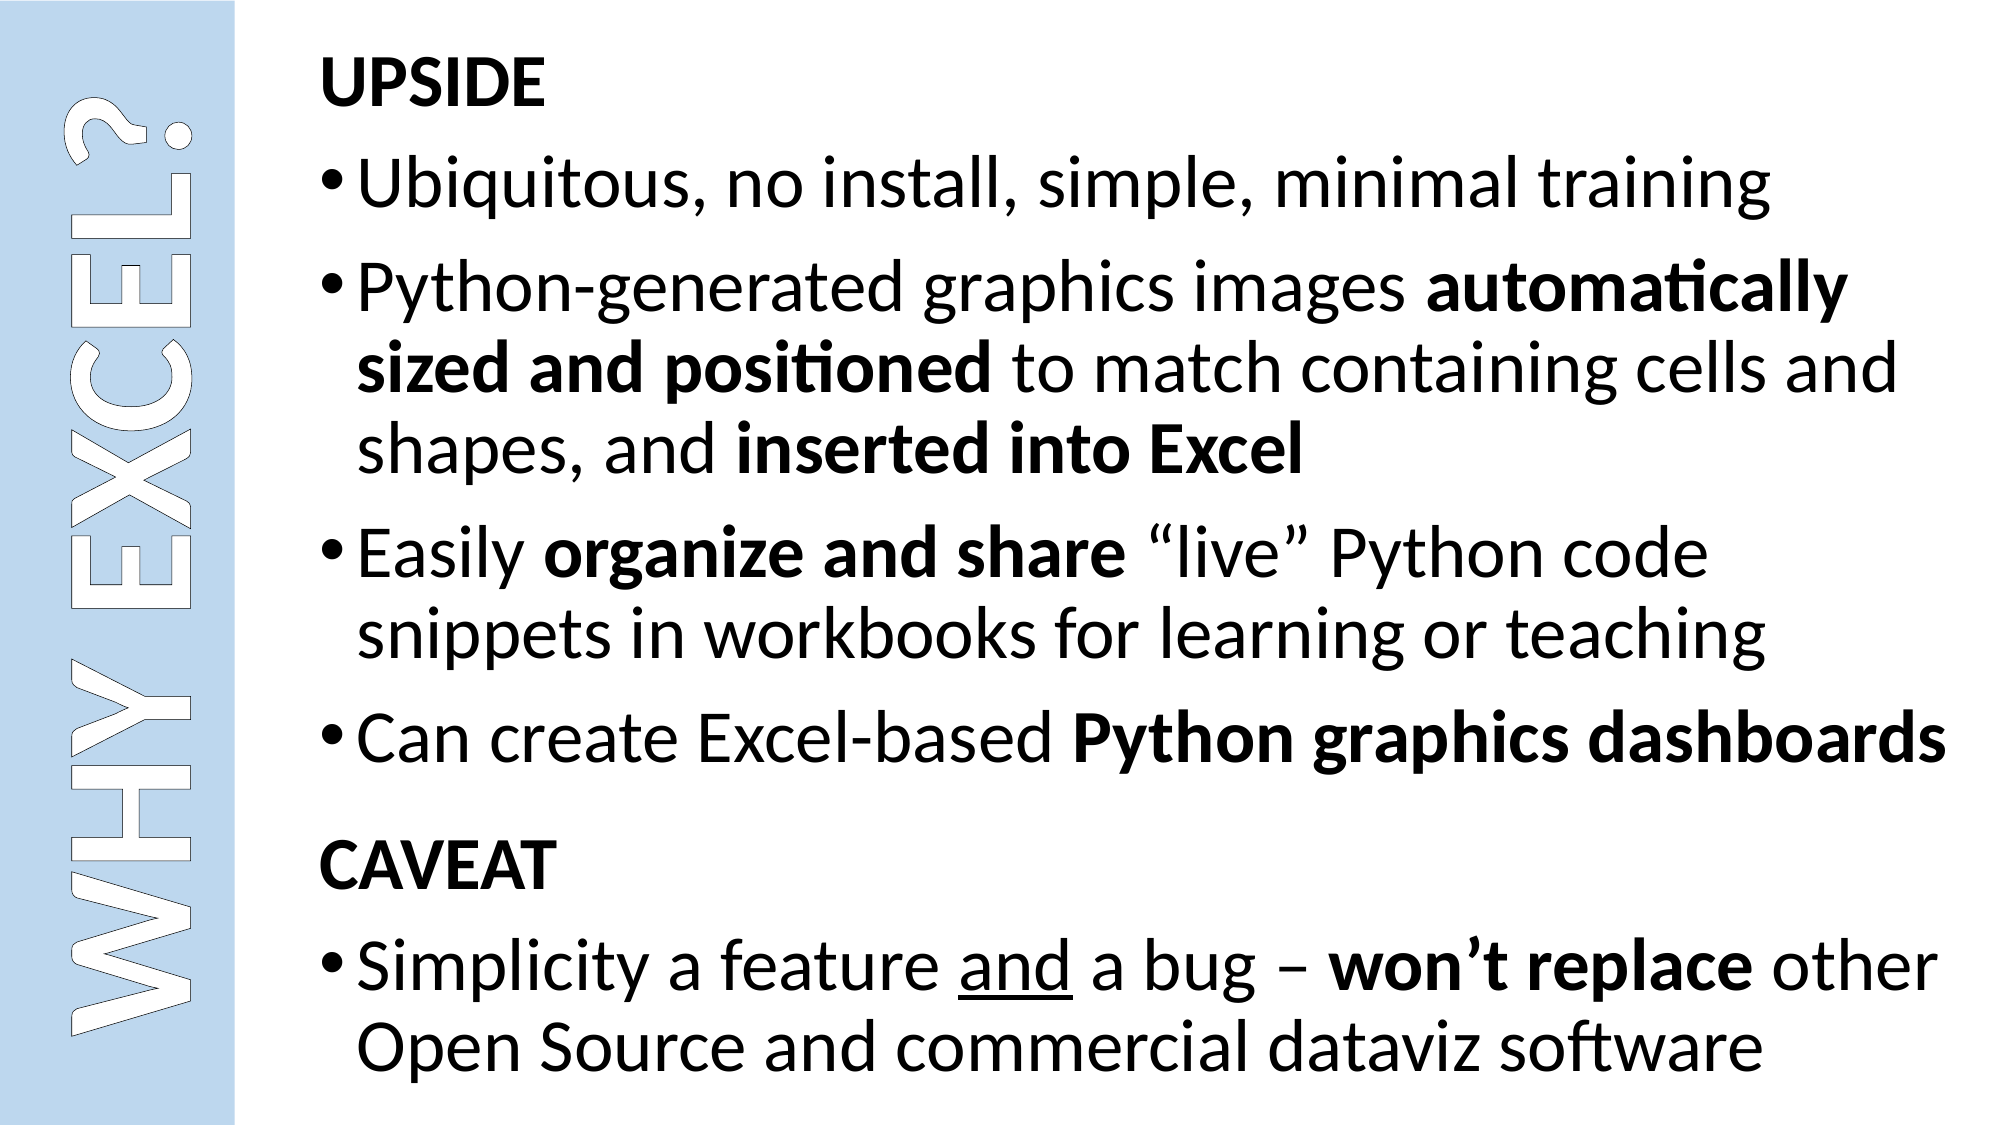

UPSIDE
Ubiquitous, no install, simple, minimal training
Python-generated graphics images automatically sized and positioned to match containing cells and shapes, and inserted into Excel
Easily organize and share “live” Python code snippets in workbooks for learning or teaching
Can create Excel-based Python graphics dashboards

WHY EXCEL?
CAVEAT
Simplicity a feature and a bug – won’t replace other Open Source and commercial dataviz software